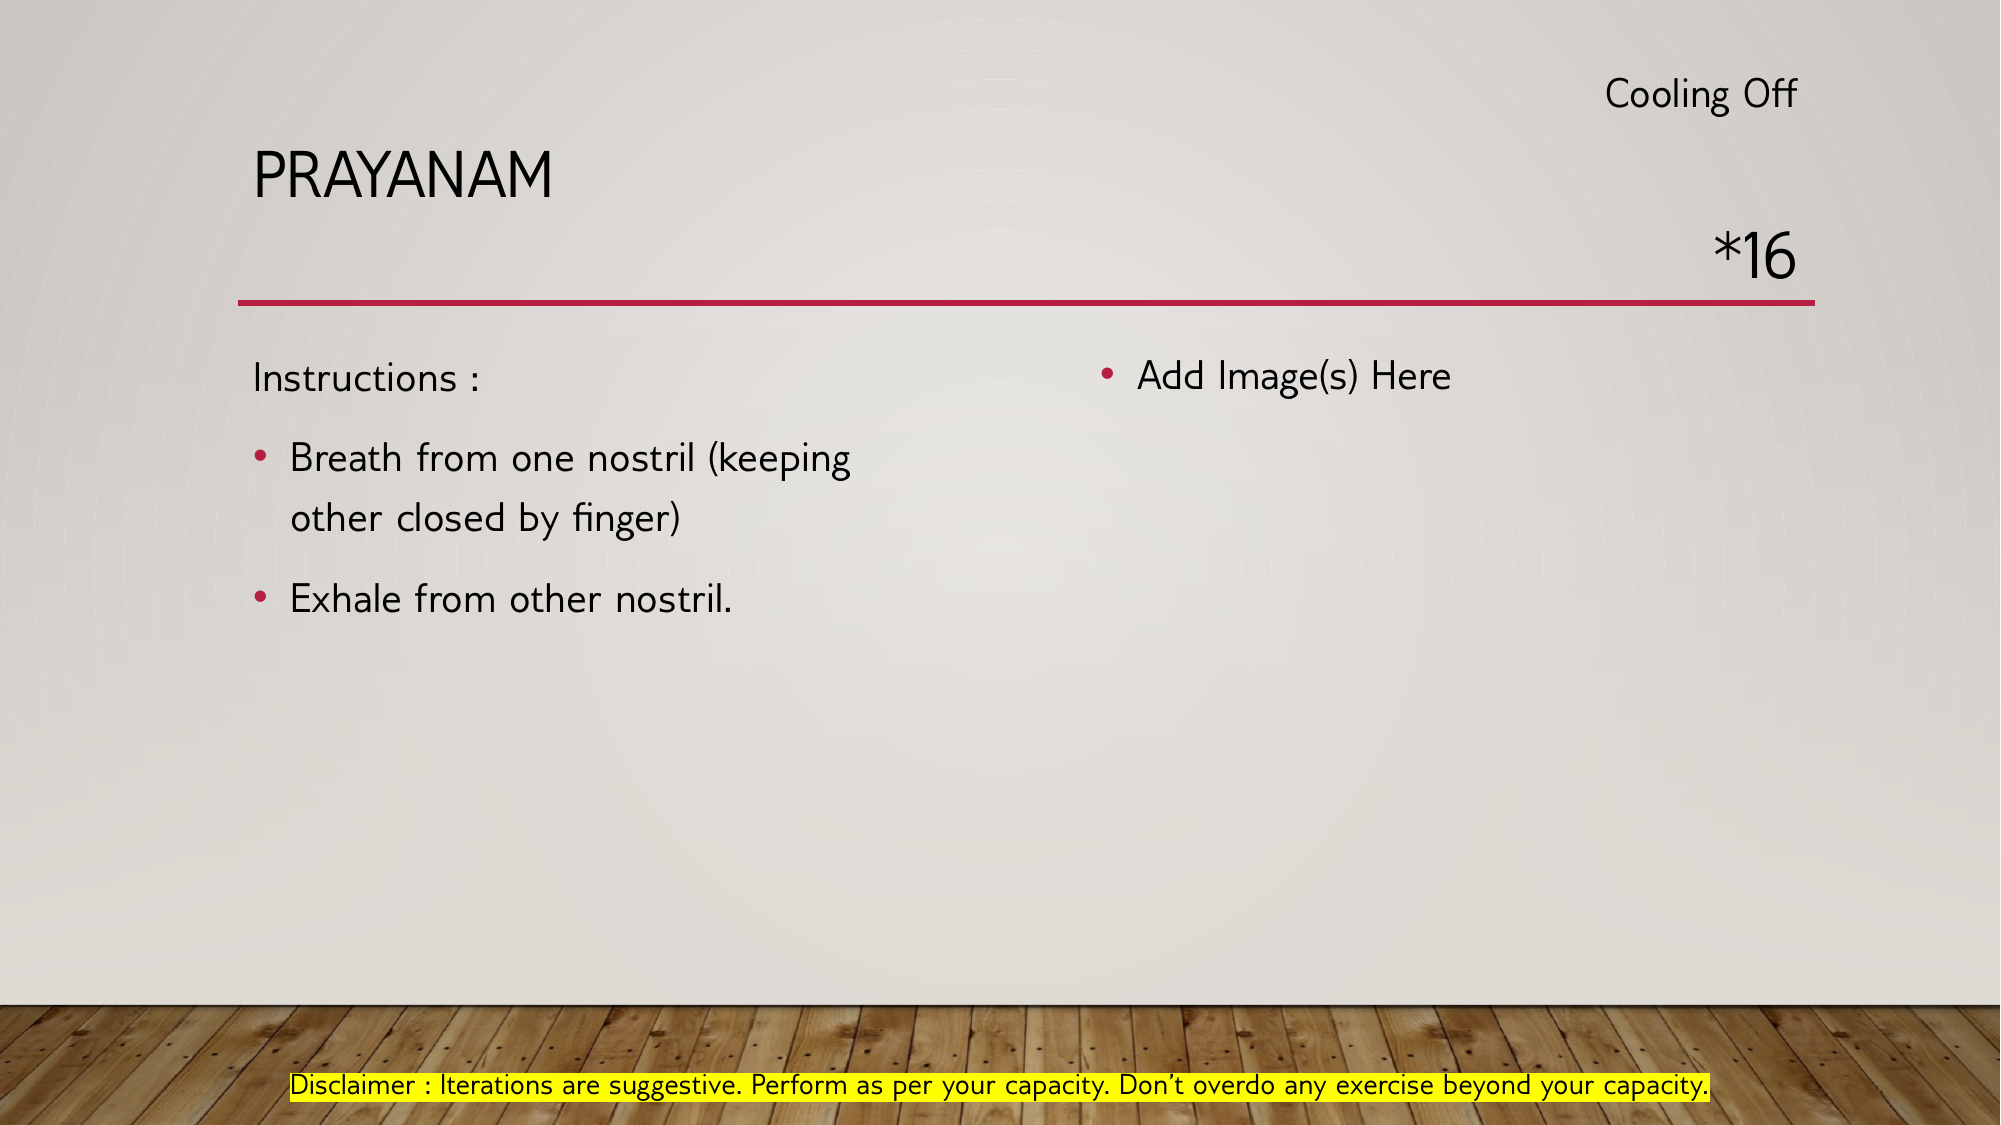

Cooling Off
# Prayanam
*16
Add Image(s) Here

Instructions :
Breath from one nostril (keeping other closed by finger)
Exhale from other nostril.

Disclaimer : Iterations are suggestive. Perform as per your capacity. Don’t overdo any exercise beyond your capacity.